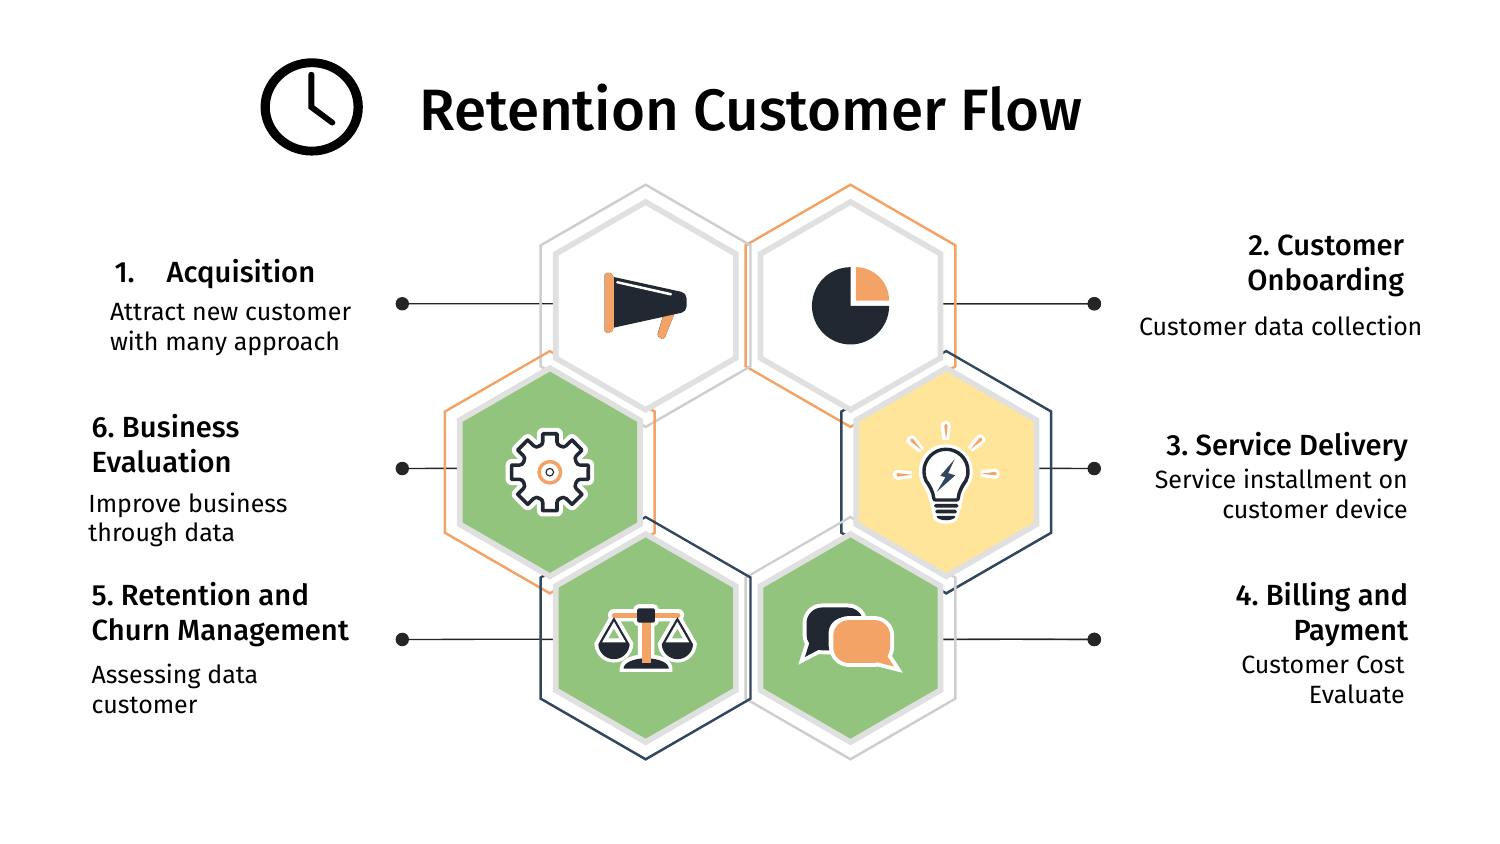

Retention Customer Flow

2. Customer Onboarding
Acquisition
Attract new customer with many approach
Customer data collection
3. Service Delivery
6. Business Evaluation
Service installment on customer device
Improve business through data
5. Retention and Churn Management
4. Billing and Payment
Customer Cost Evaluate
Assessing data customer